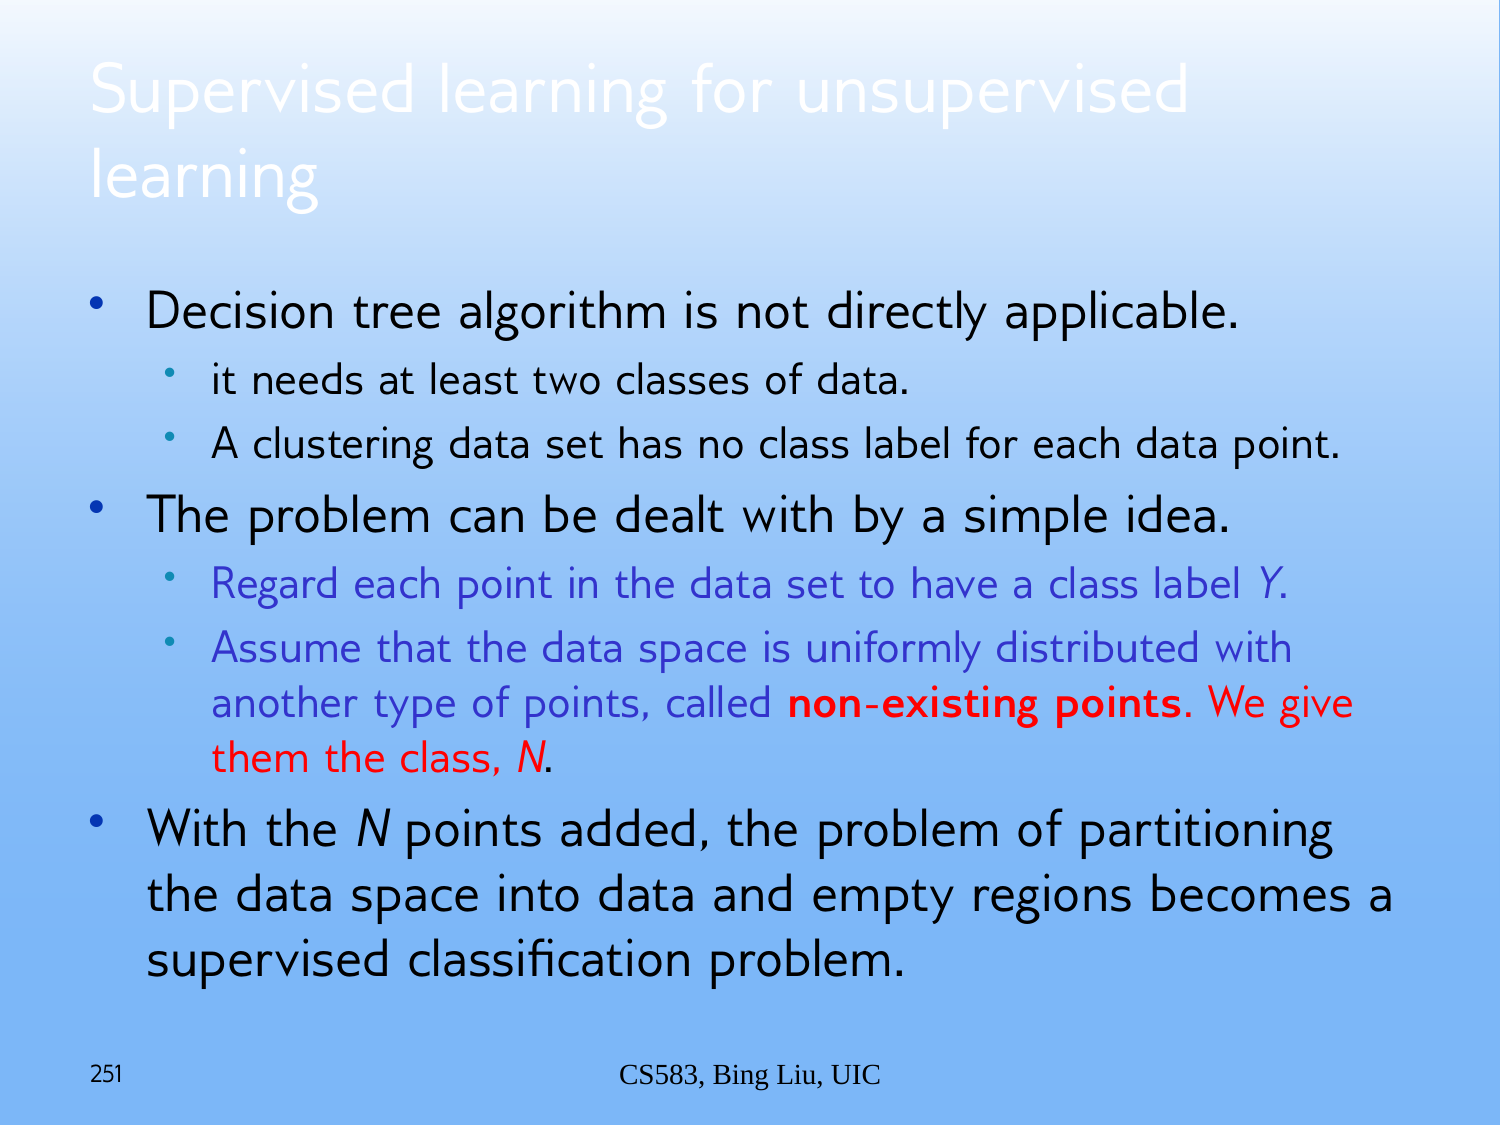

# Supervised learning for unsupervised learning
Decision tree algorithm is not directly applicable.
it needs at least two classes of data.
A clustering data set has no class label for each data point.
The problem can be dealt with by a simple idea.
Regard each point in the data set to have a class label Y.
Assume that the data space is uniformly distributed with another type of points, called non-existing points. We give them the class, N.
With the N points added, the problem of partitioning the data space into data and empty regions becomes a supervised classification problem.
251
CS583, Bing Liu, UIC